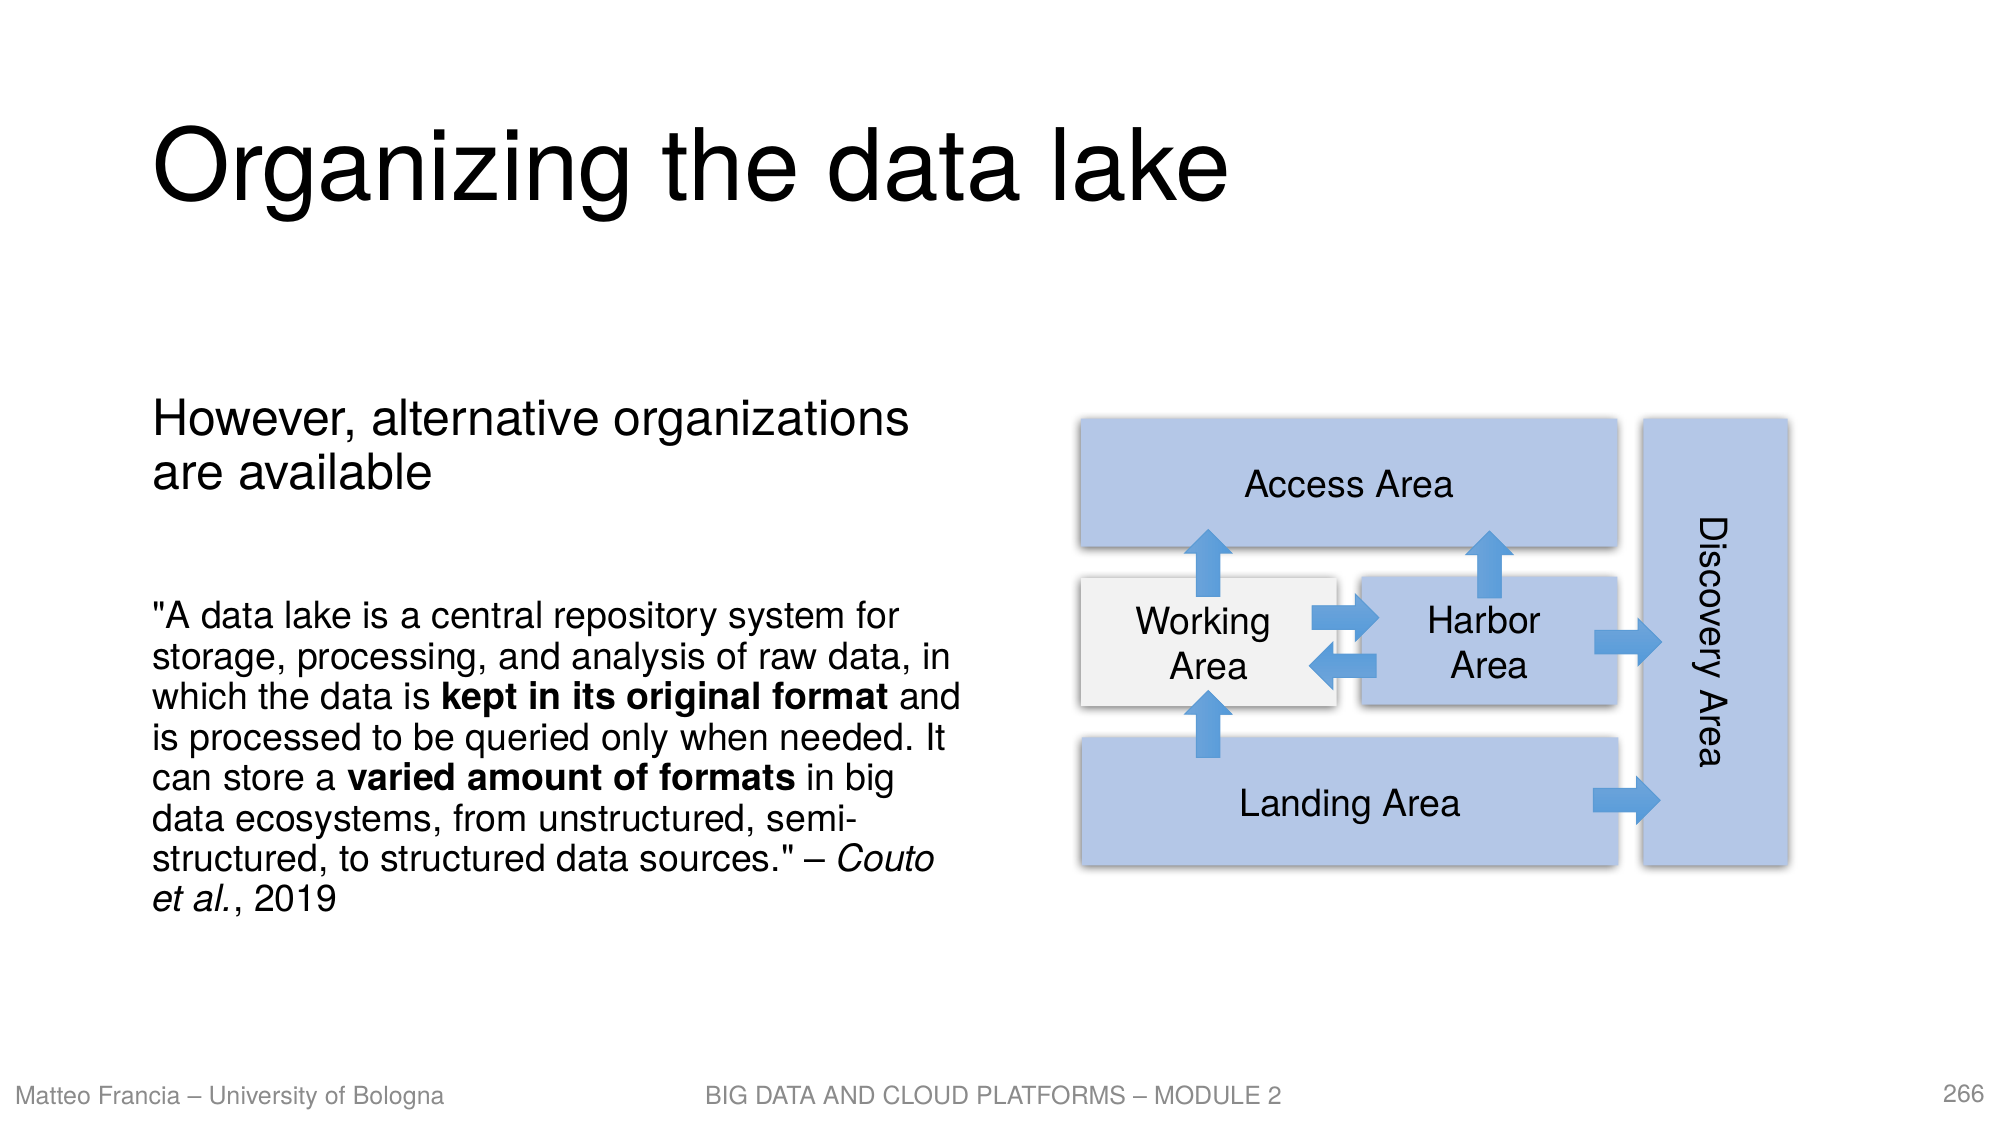

# Organizing the data lake
However, alternative organizations are available

"A data lake is a central repository system for storage, processing, and analysis of raw data, in which the data is kept in its original format and is processed to be queried only when needed. It can store a varied amount of formats in big data ecosystems, from unstructured, semi-structured, to structured data sources." – Couto et al., 2019​

Access Area
Discovery Area

Harbor
Area
Working
Area

Landing Area

266
Matteo Francia – University of Bologna